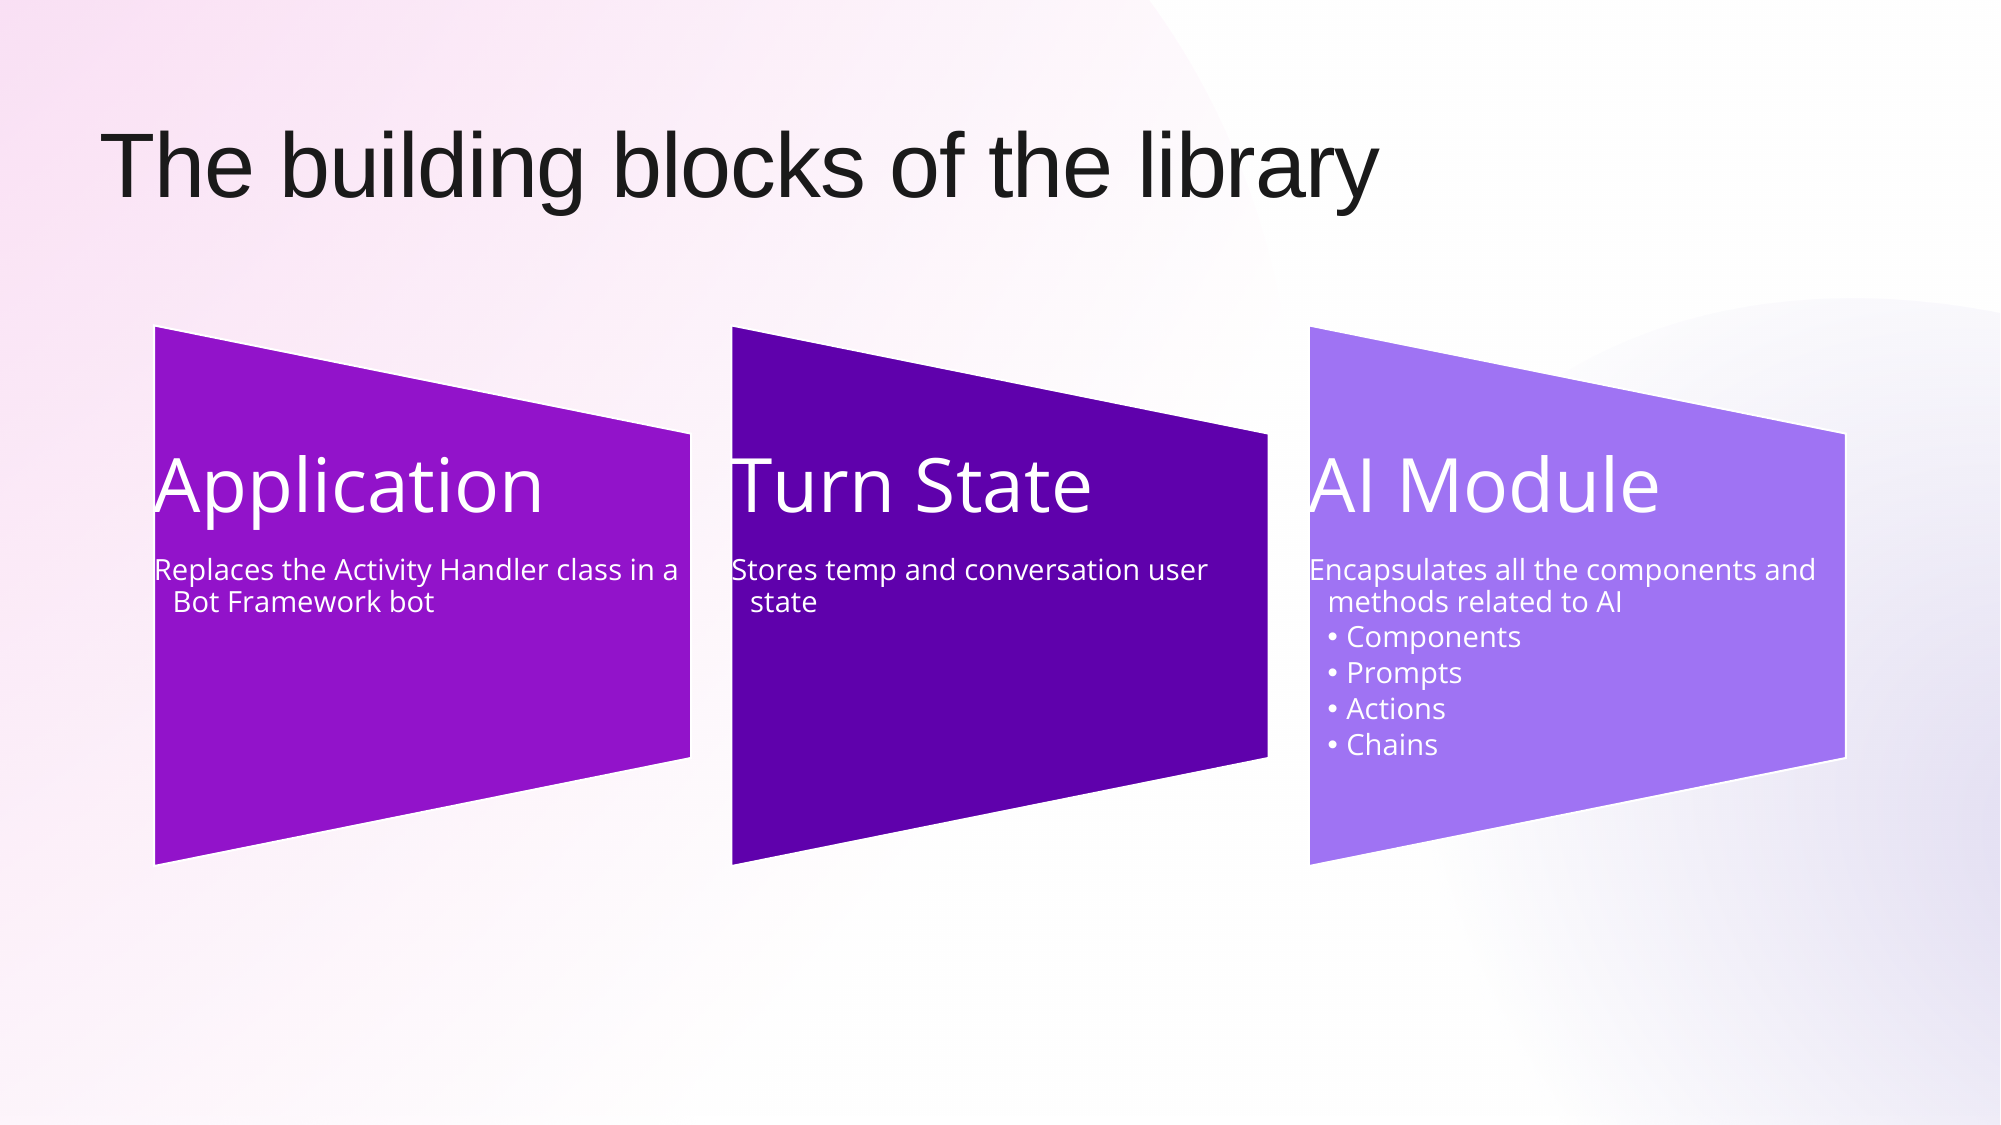

# The building blocks of the library
Application​
Replaces the Activity Handler class in a Bot Framework bot
Turn State​
Stores temp and conversation user state
AI Module​
Encapsulates all the components and methods related to AI
Components
Prompts
Actions
Chains